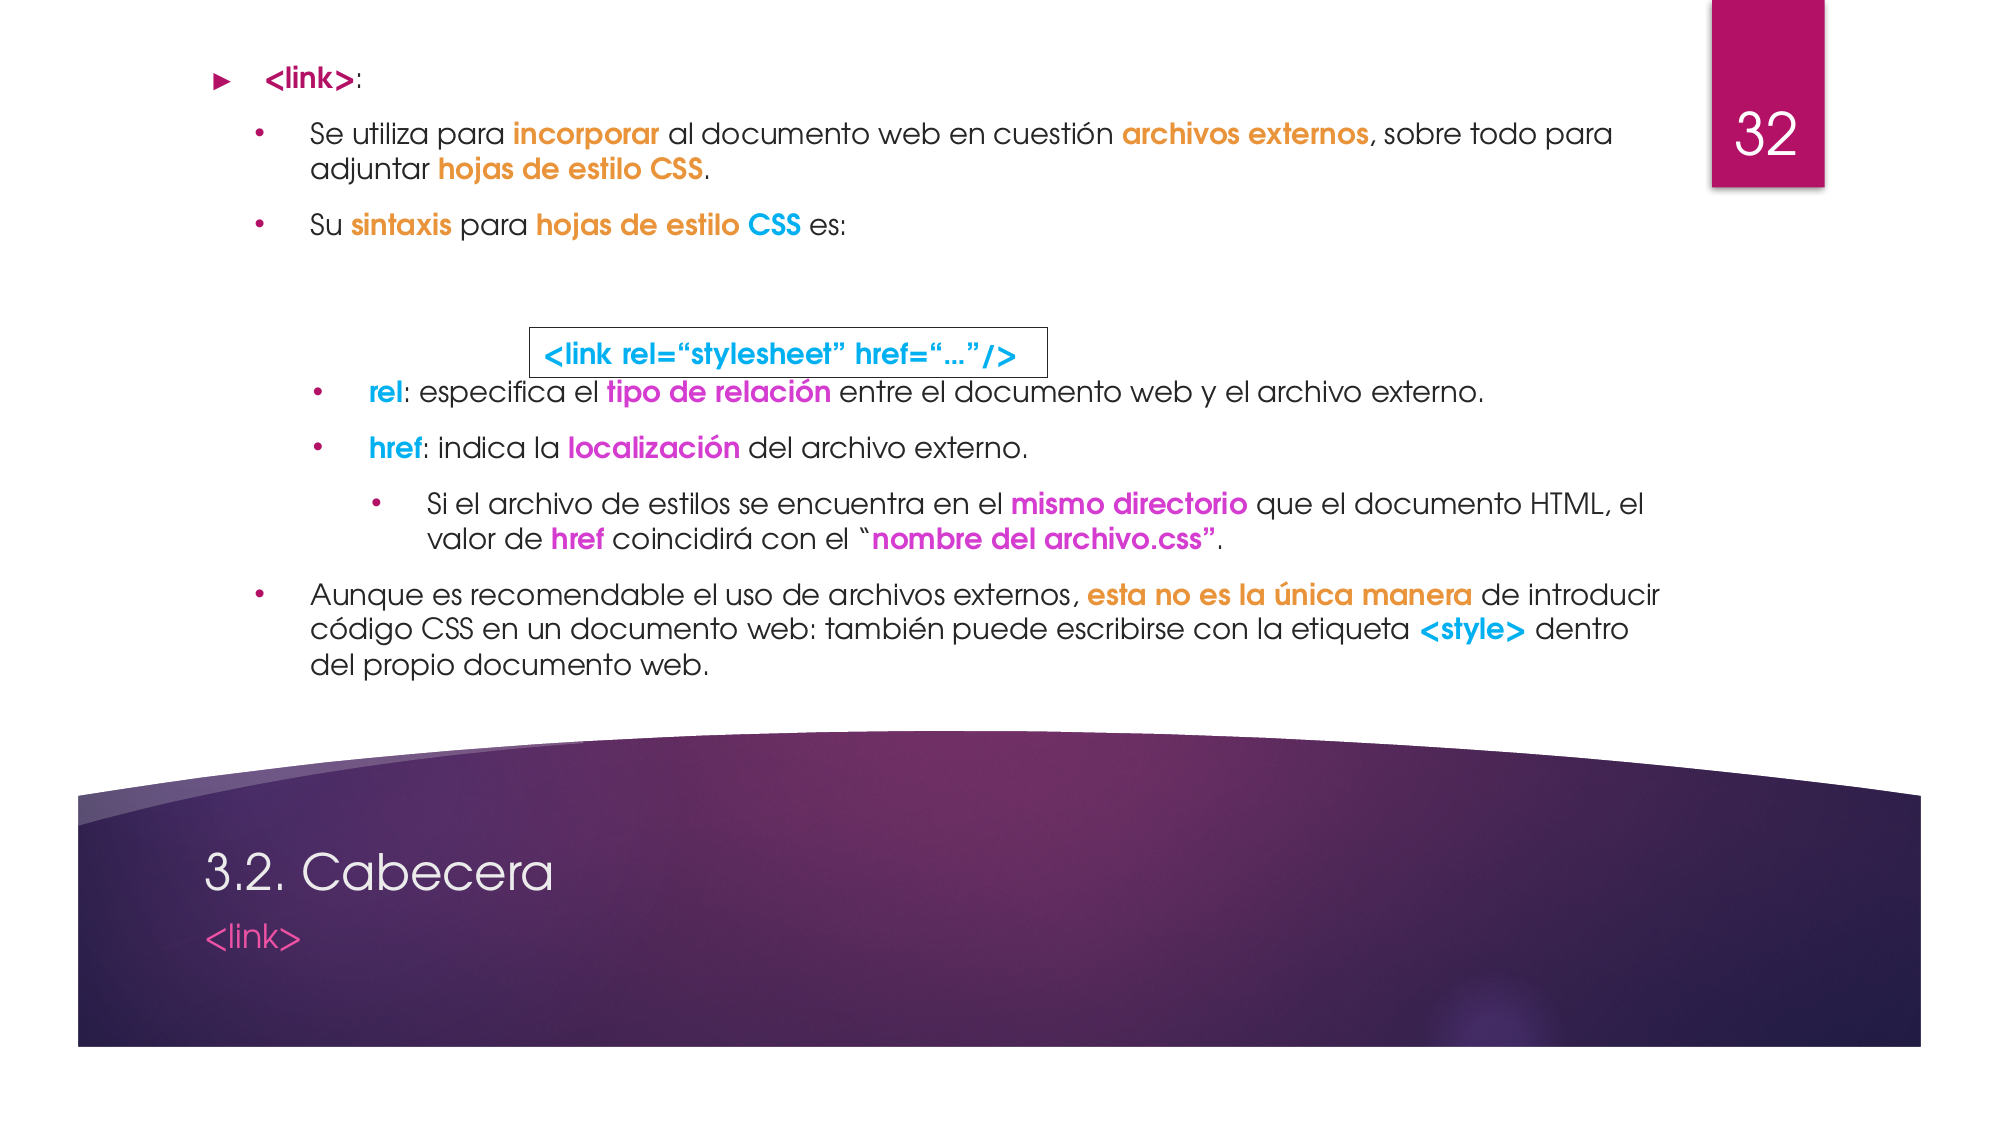

<link>:
Se utiliza para incorporar al documento web en cuestión archivos externos, sobre todo para adjuntar hojas de estilo CSS.
Su sintaxis para hojas de estilo CSS es:

rel: especifica el tipo de relación entre el documento web y el archivo externo.
href: indica la localización del archivo externo.
Si el archivo de estilos se encuentra en el mismo directorio que el documento HTML, el valor de href coincidirá con el “nombre del archivo.css”.
Aunque es recomendable el uso de archivos externos, esta no es la única manera de introducir código CSS en un documento web: también puede escribirse con la etiqueta <style> dentro del propio documento web.
32
<link rel=“stylesheet” href=“…”/>
# 3.2. Cabecera
<link>